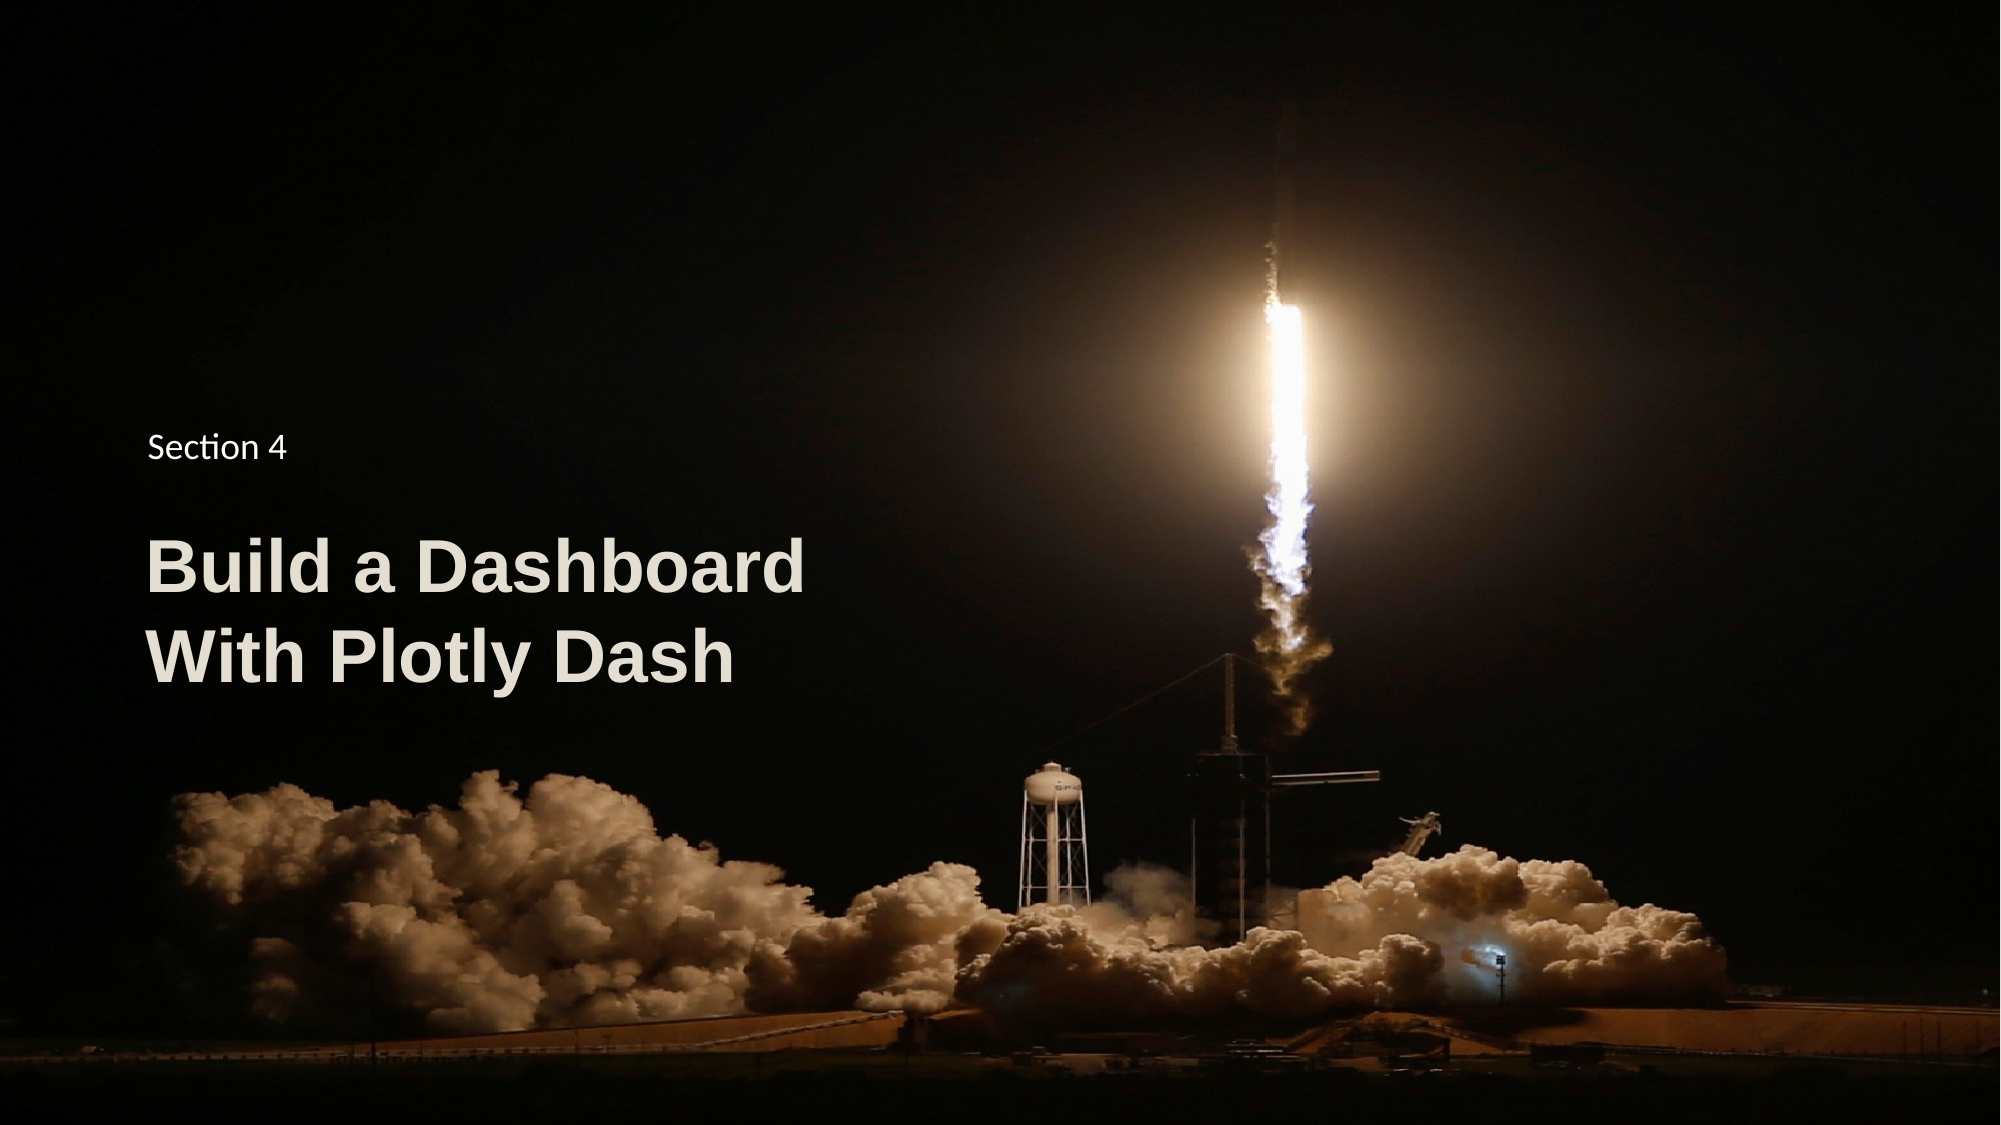

Section 4
Build a Dashboard
With Plotly Dash